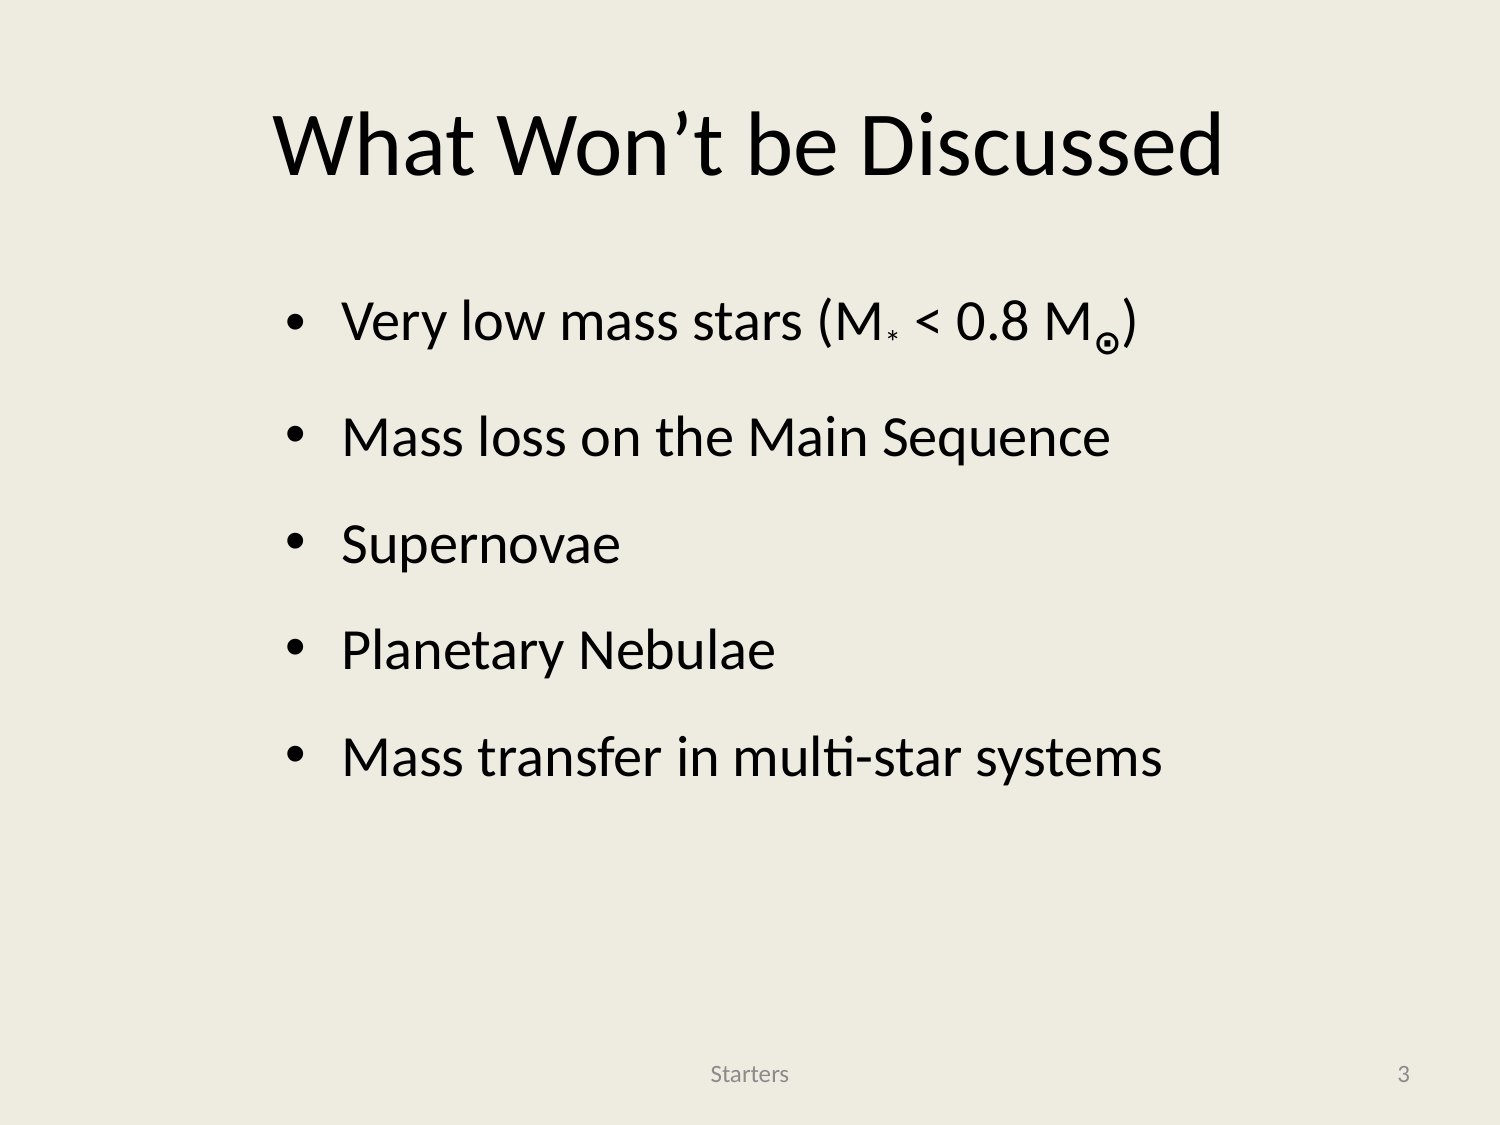

# What Won’t be Discussed
Very low mass stars (M* < 0.8 M⊙)
Mass loss on the Main Sequence
Supernovae
Planetary Nebulae
Mass transfer in multi-star systems

Starters
3